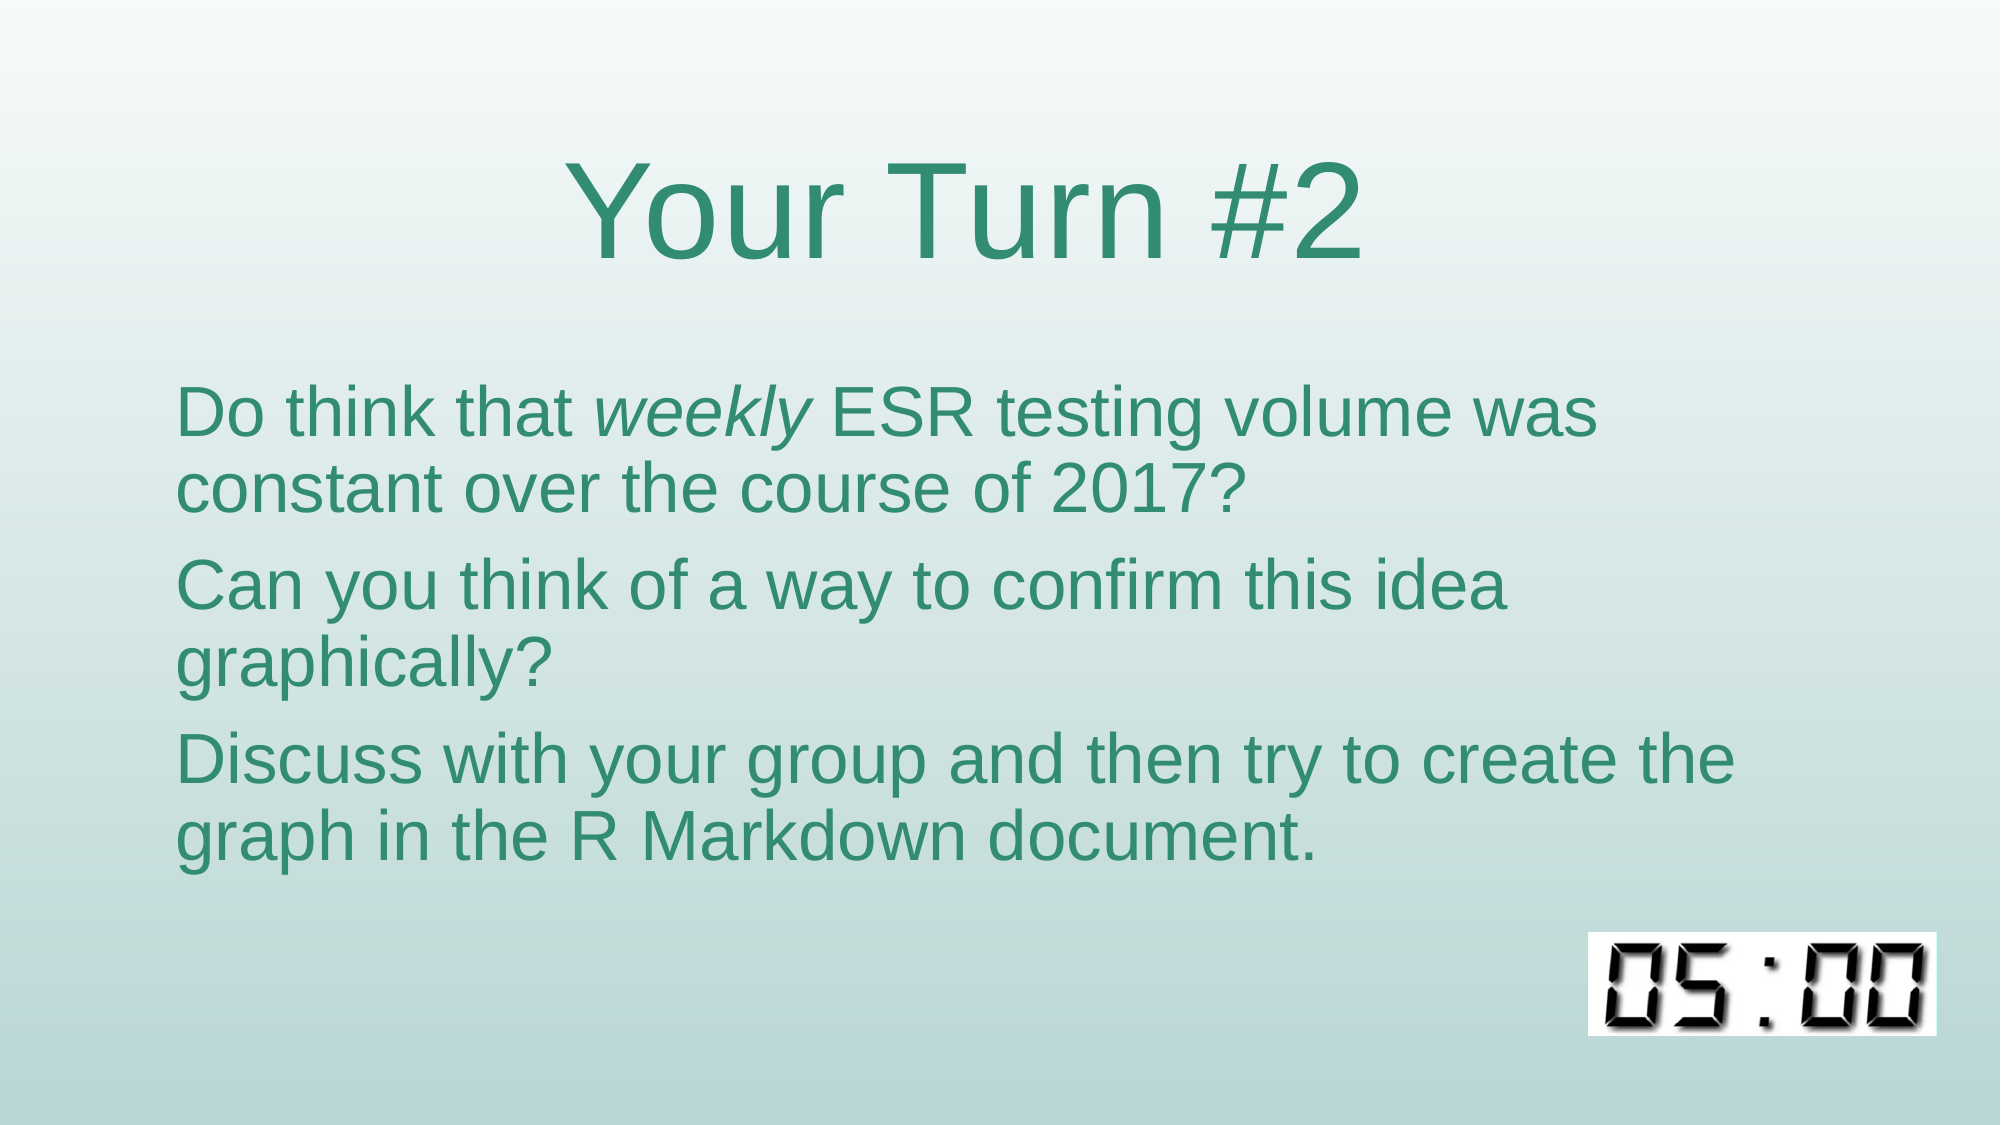

# Your Turn #2
Do think that weekly ESR testing volume was constant over the course of 2017?
Can you think of a way to confirm this idea graphically?
Discuss with your group and then try to create the graph in the R Markdown document.